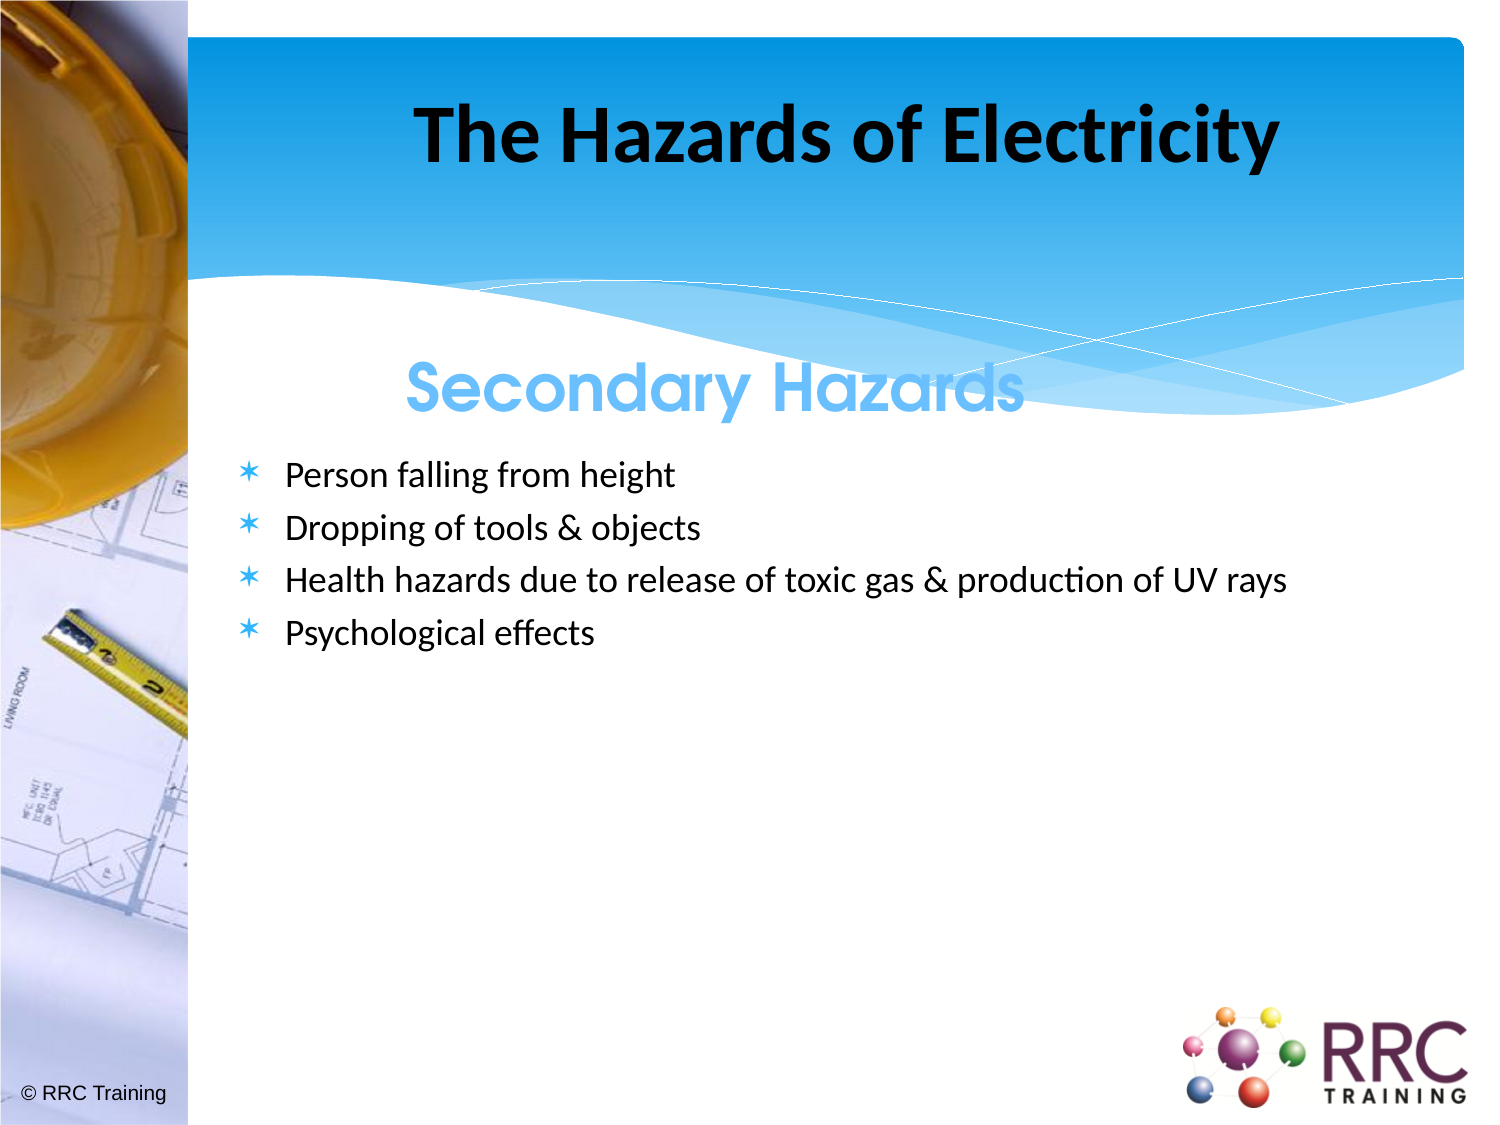

# The Hazards of Electricity
Secondary Hazards
Person falling from height
Dropping of tools & objects
Health hazards due to release of toxic gas & production of UV rays
Psychological effects